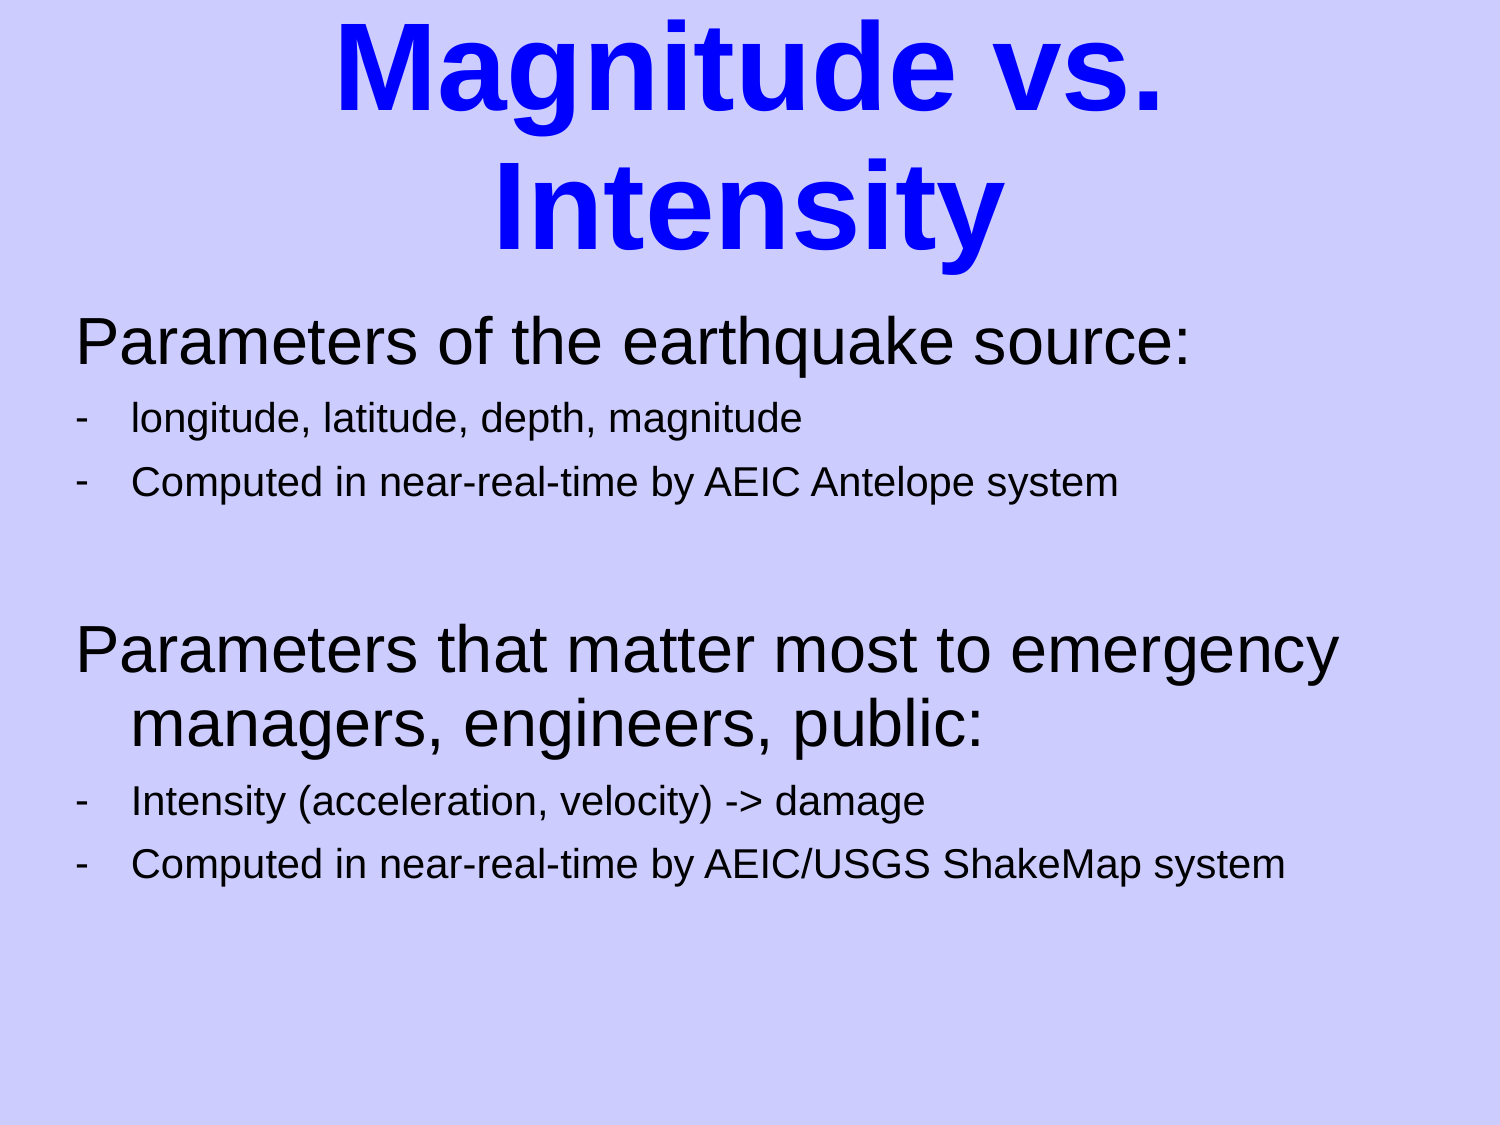

# Magnitude vs. Intensity
Parameters of the earthquake source:
longitude, latitude, depth, magnitude
Computed in near-real-time by AEIC Antelope system

Parameters that matter most to emergency managers, engineers, public:
Intensity (acceleration, velocity) -> damage
Computed in near-real-time by AEIC/USGS ShakeMap system